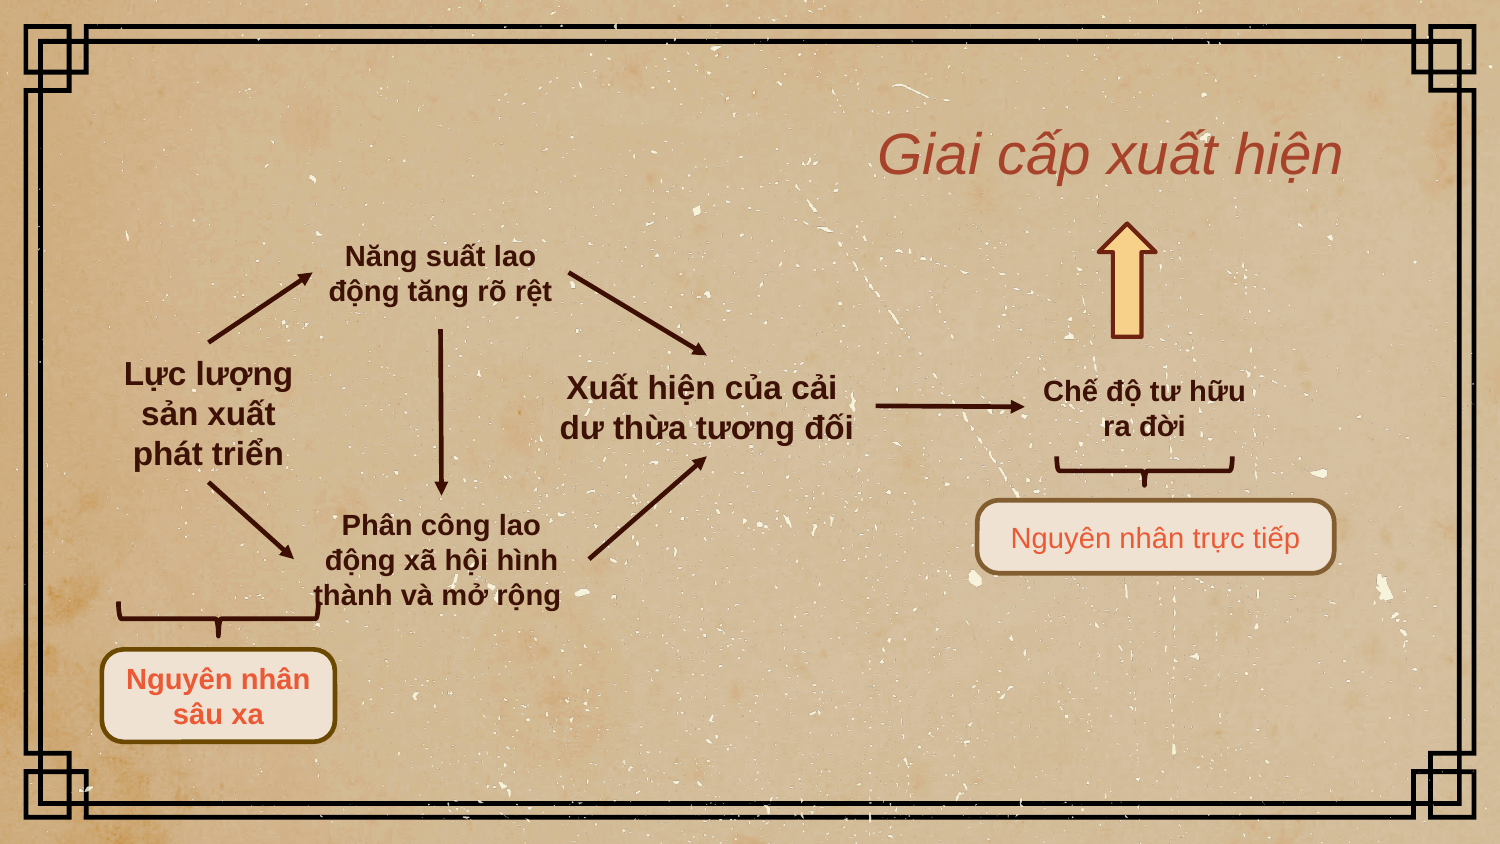

Giai cấp xuất hiện
Năng suất lao động tăng rõ rệt

Lực lượng sản xuất phát triển
Xuất hiện của cải
dư thừa tương đối
Chế độ tư hữu ra đời

Phân công lao động xã hội hình thành và mở rộng
Nguyên nhân trực tiếp

Nguyên nhân sâu xa